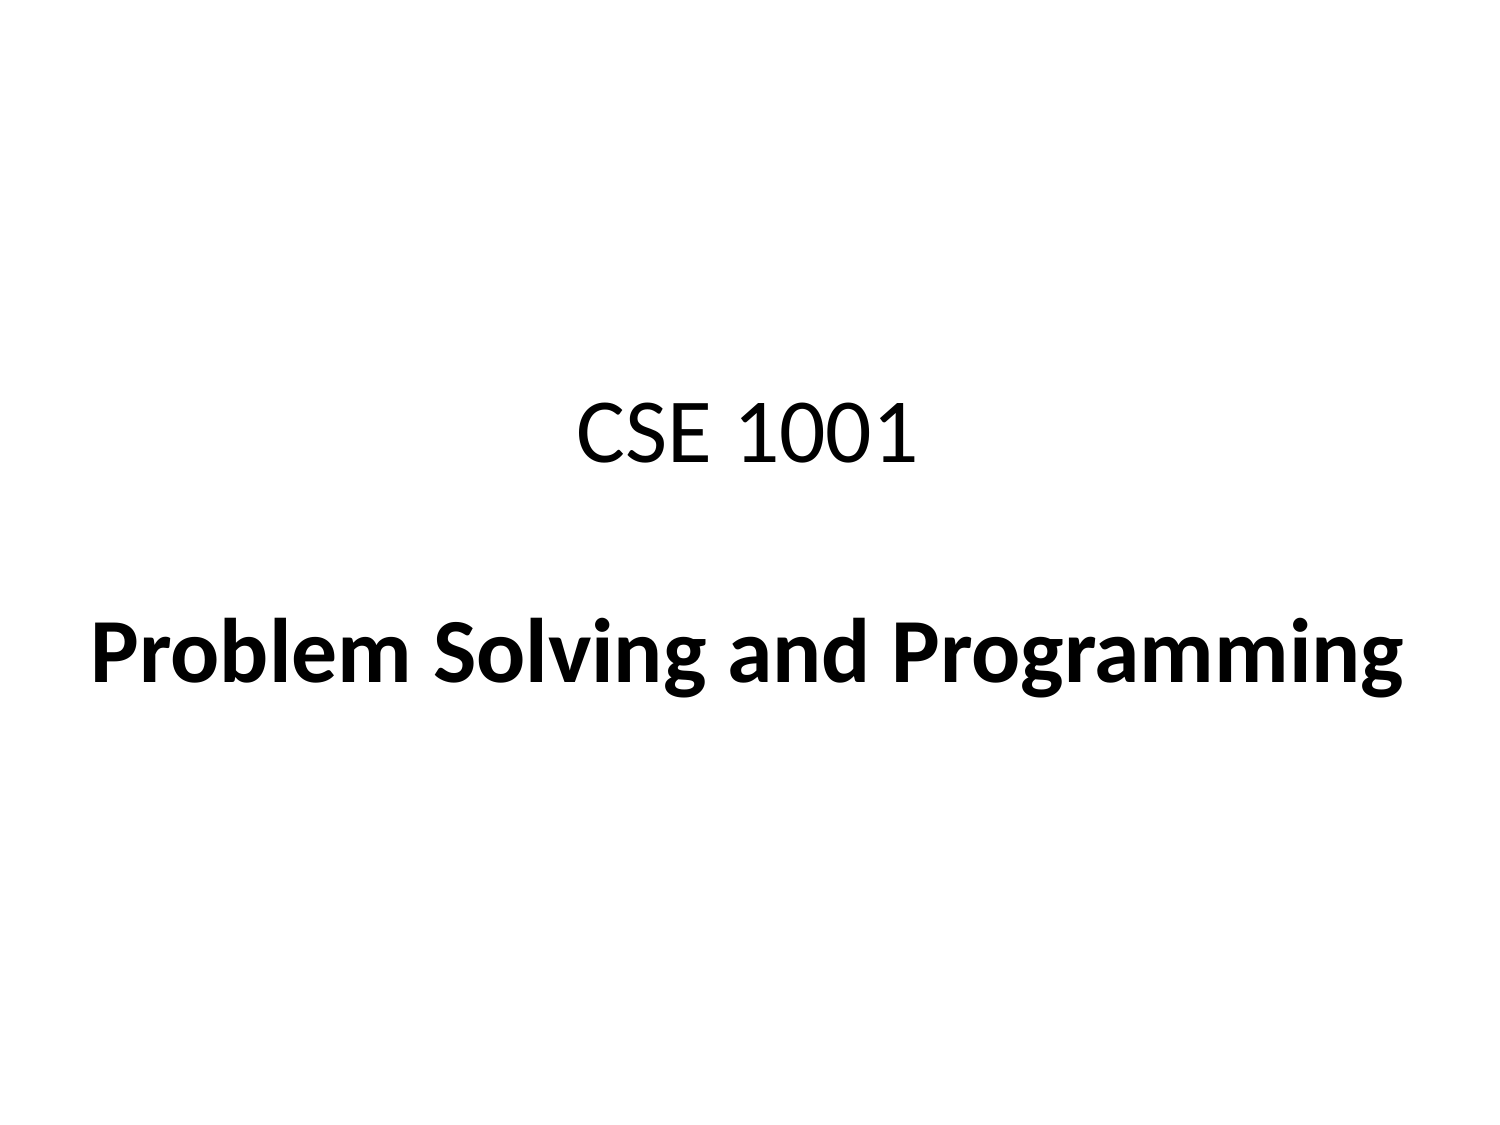

# CSE 1001 Problem Solving and Programming
 Dr. A. Nayeemulla Khan